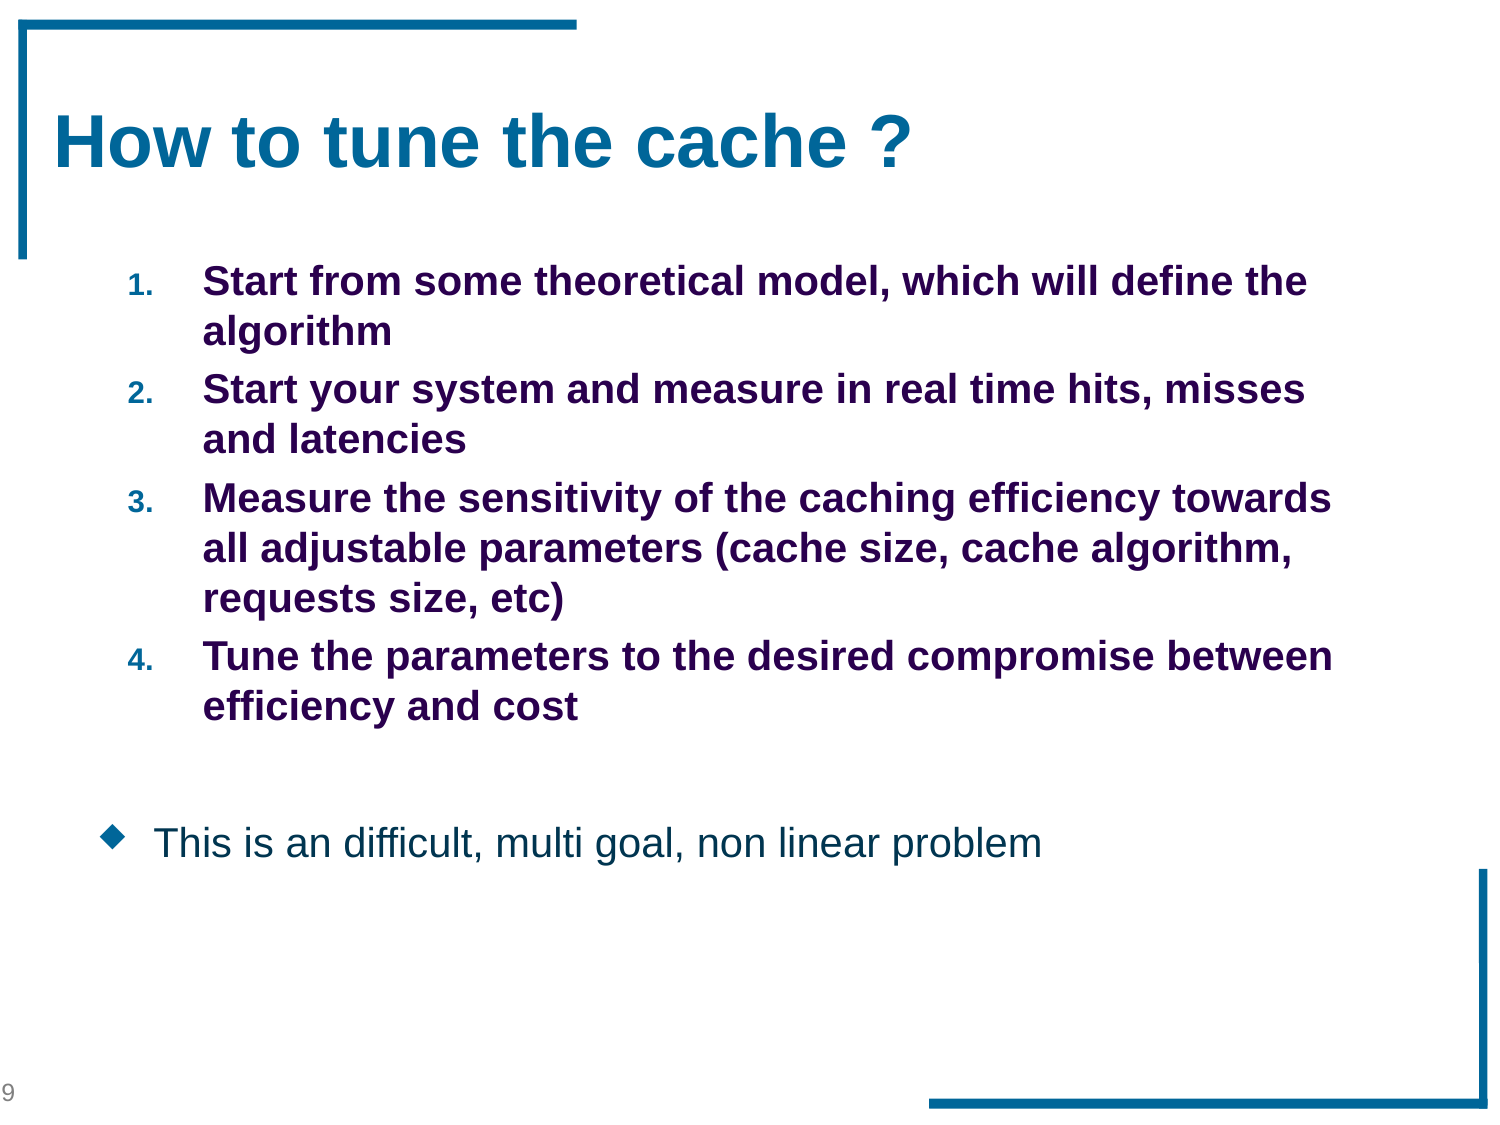

# How to tune the cache ?
Start from some theoretical model, which will define the algorithm
Start your system and measure in real time hits, misses and latencies
Measure the sensitivity of the caching efficiency towards all adjustable parameters (cache size, cache algorithm, requests size, etc)
Tune the parameters to the desired compromise between efficiency and cost
This is an difficult, multi goal, non linear problem